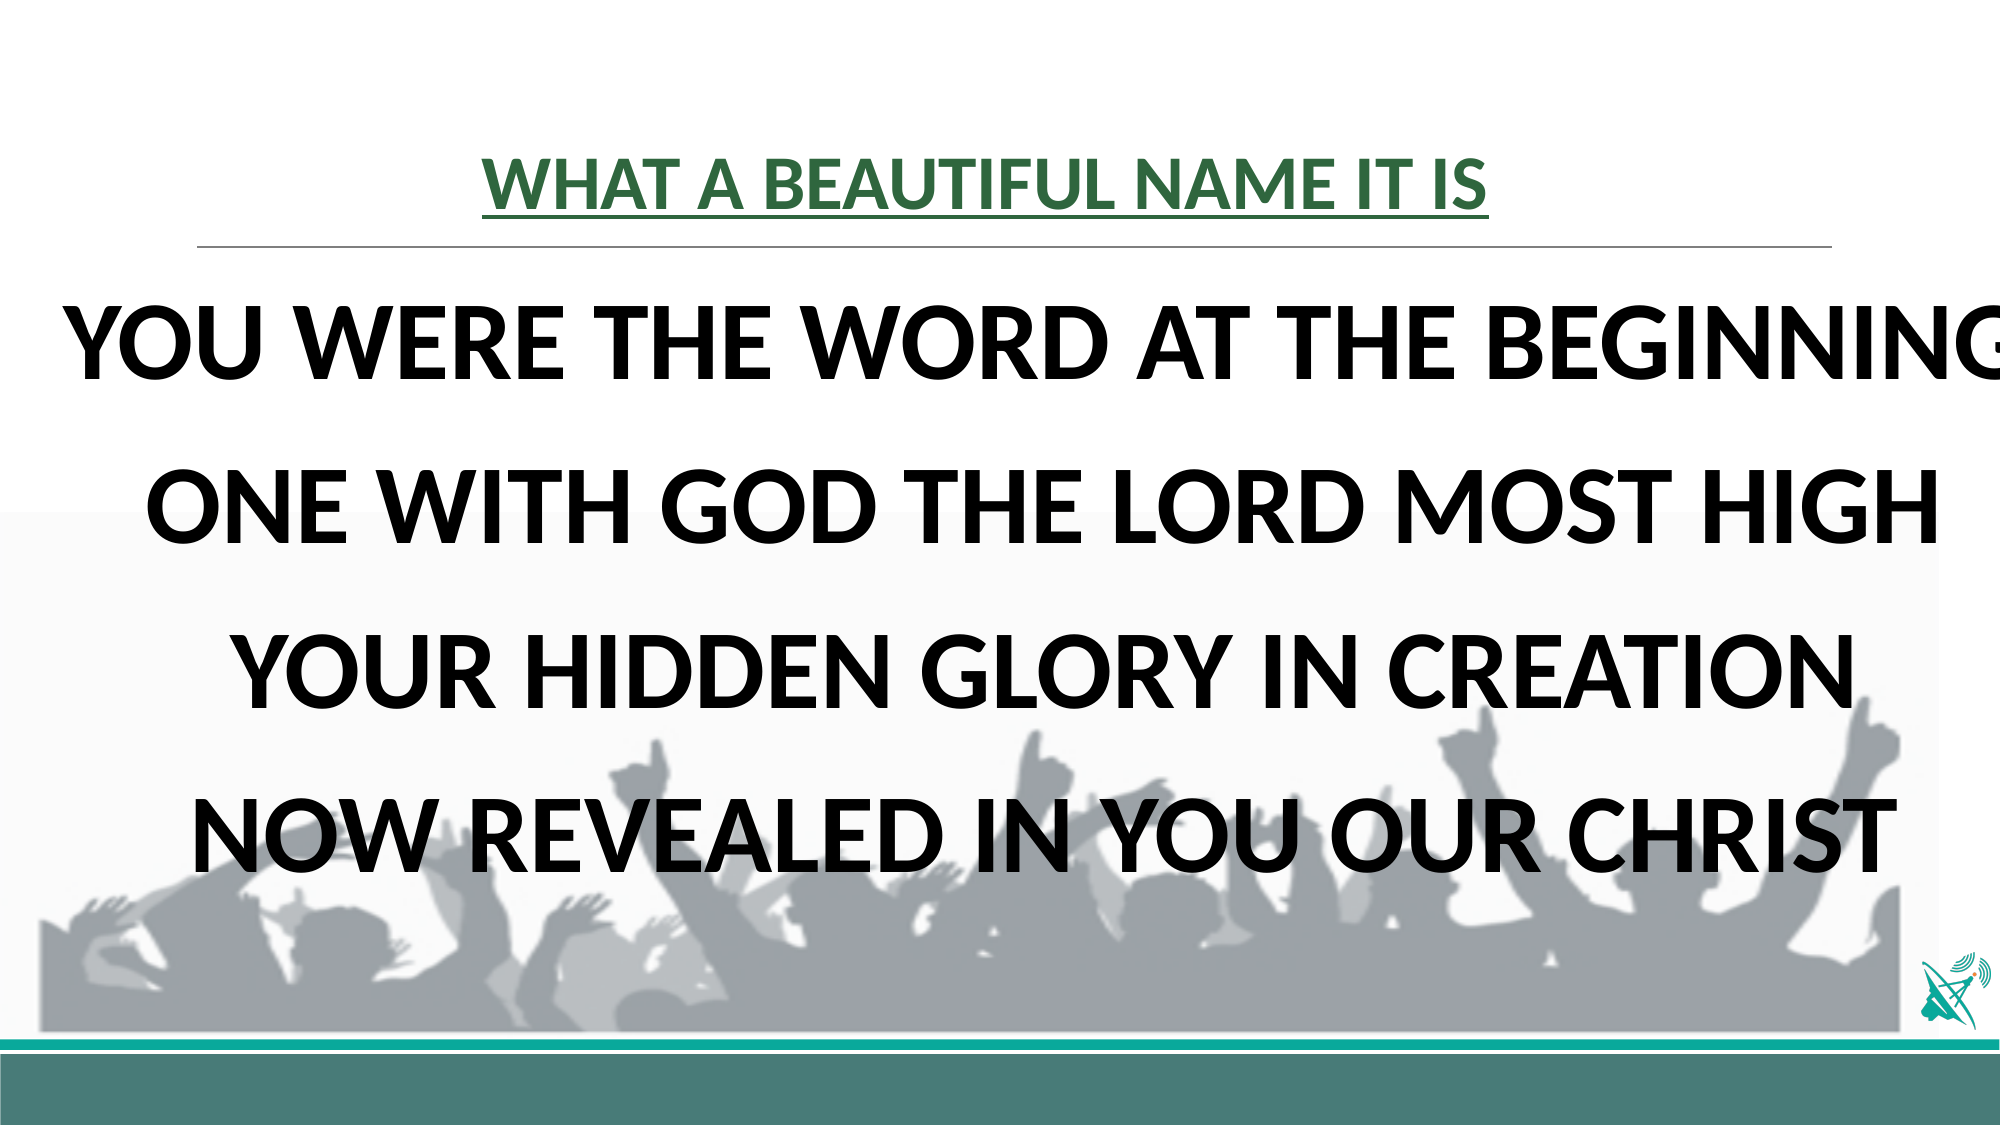

# WHAT A BEAUTIFUL NAME IT IS
YOU WERE THE WORD AT THE BEGINNING
ONE WITH GOD THE LORD MOST HIGH
YOUR HIDDEN GLORY IN CREATION
NOW REVEALED IN YOU OUR CHRIST